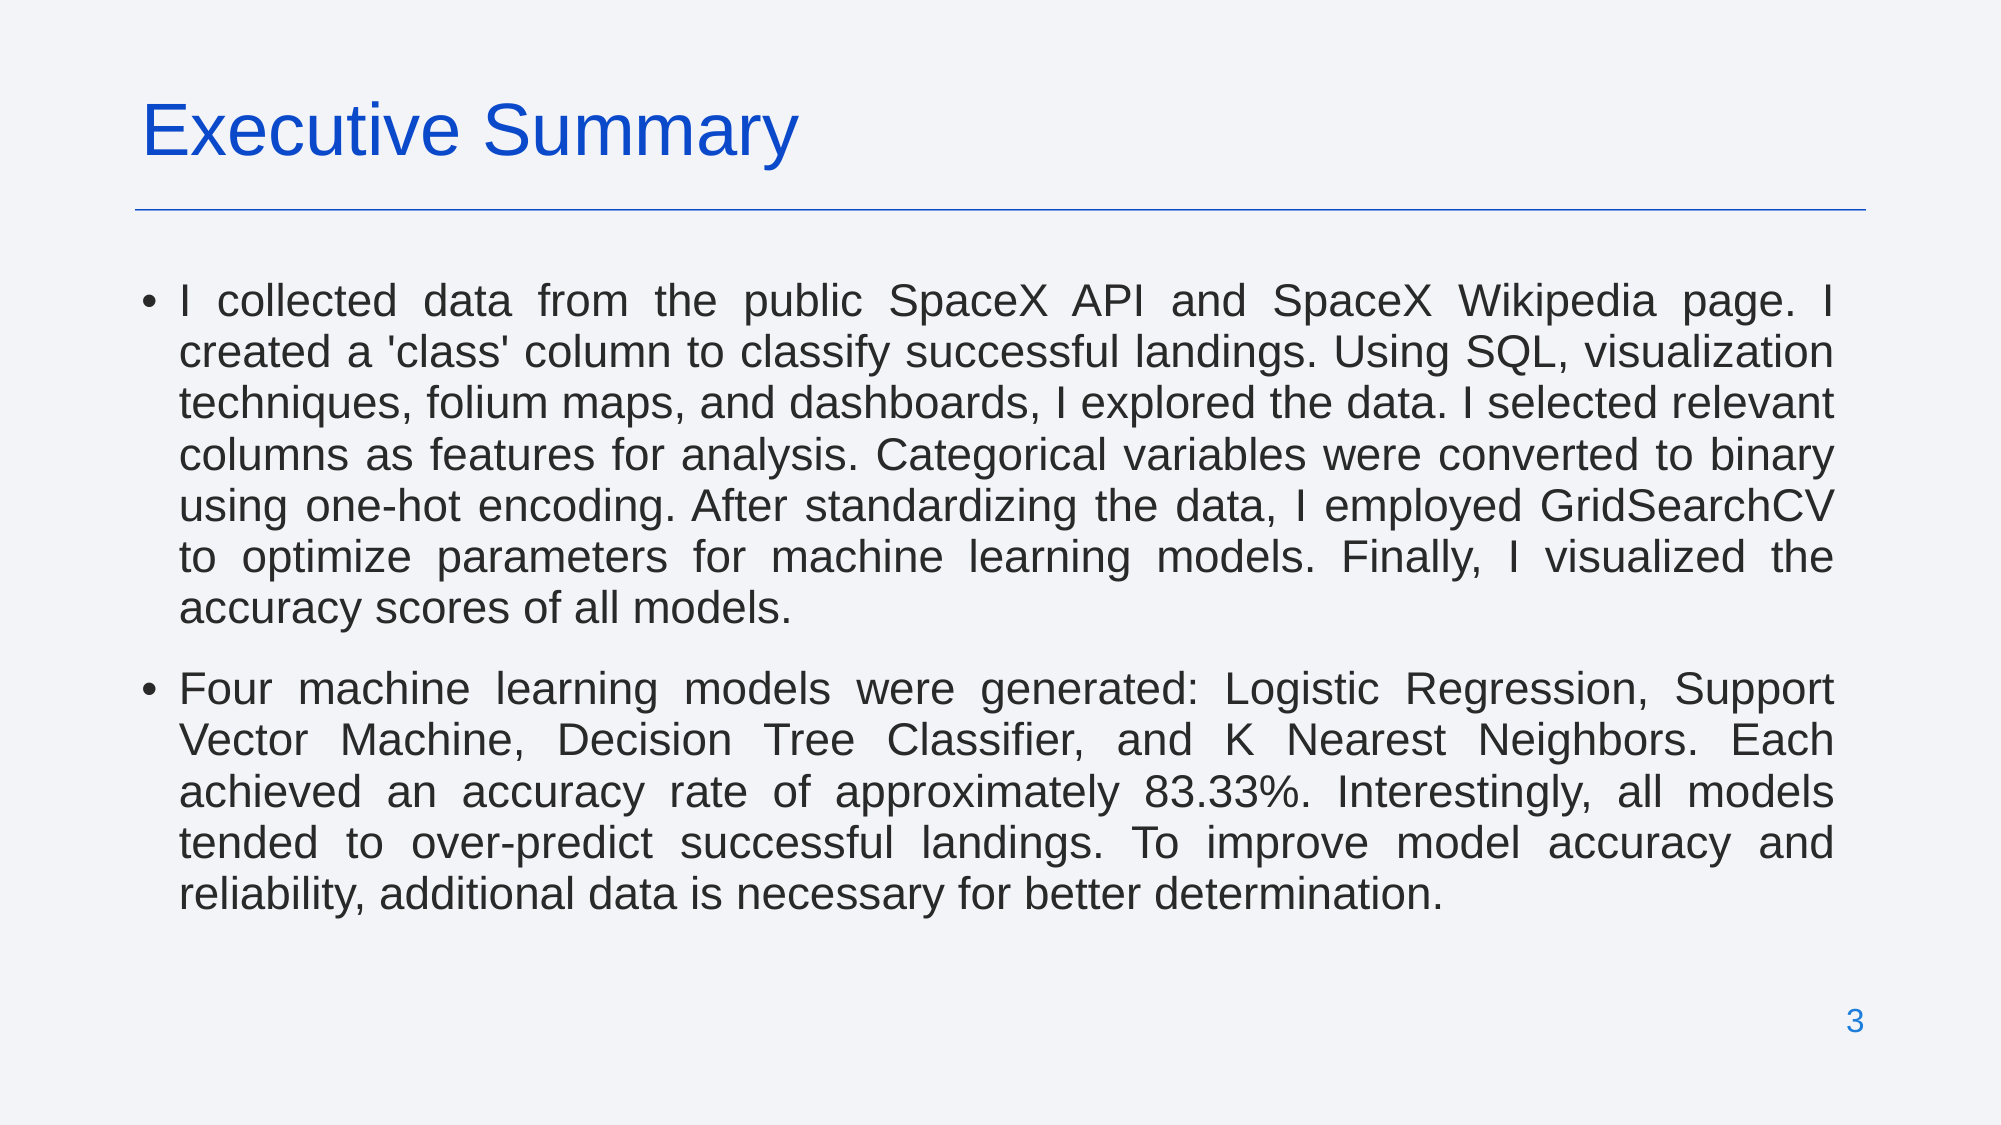

Executive Summary
I collected data from the public SpaceX API and SpaceX Wikipedia page. I created a 'class' column to classify successful landings. Using SQL, visualization techniques, folium maps, and dashboards, I explored the data. I selected relevant columns as features for analysis. Categorical variables were converted to binary using one-hot encoding. After standardizing the data, I employed GridSearchCV to optimize parameters for machine learning models. Finally, I visualized the accuracy scores of all models.
Four machine learning models were generated: Logistic Regression, Support Vector Machine, Decision Tree Classifier, and K Nearest Neighbors. Each achieved an accuracy rate of approximately 83.33%. Interestingly, all models tended to over-predict successful landings. To improve model accuracy and reliability, additional data is necessary for better determination.
3